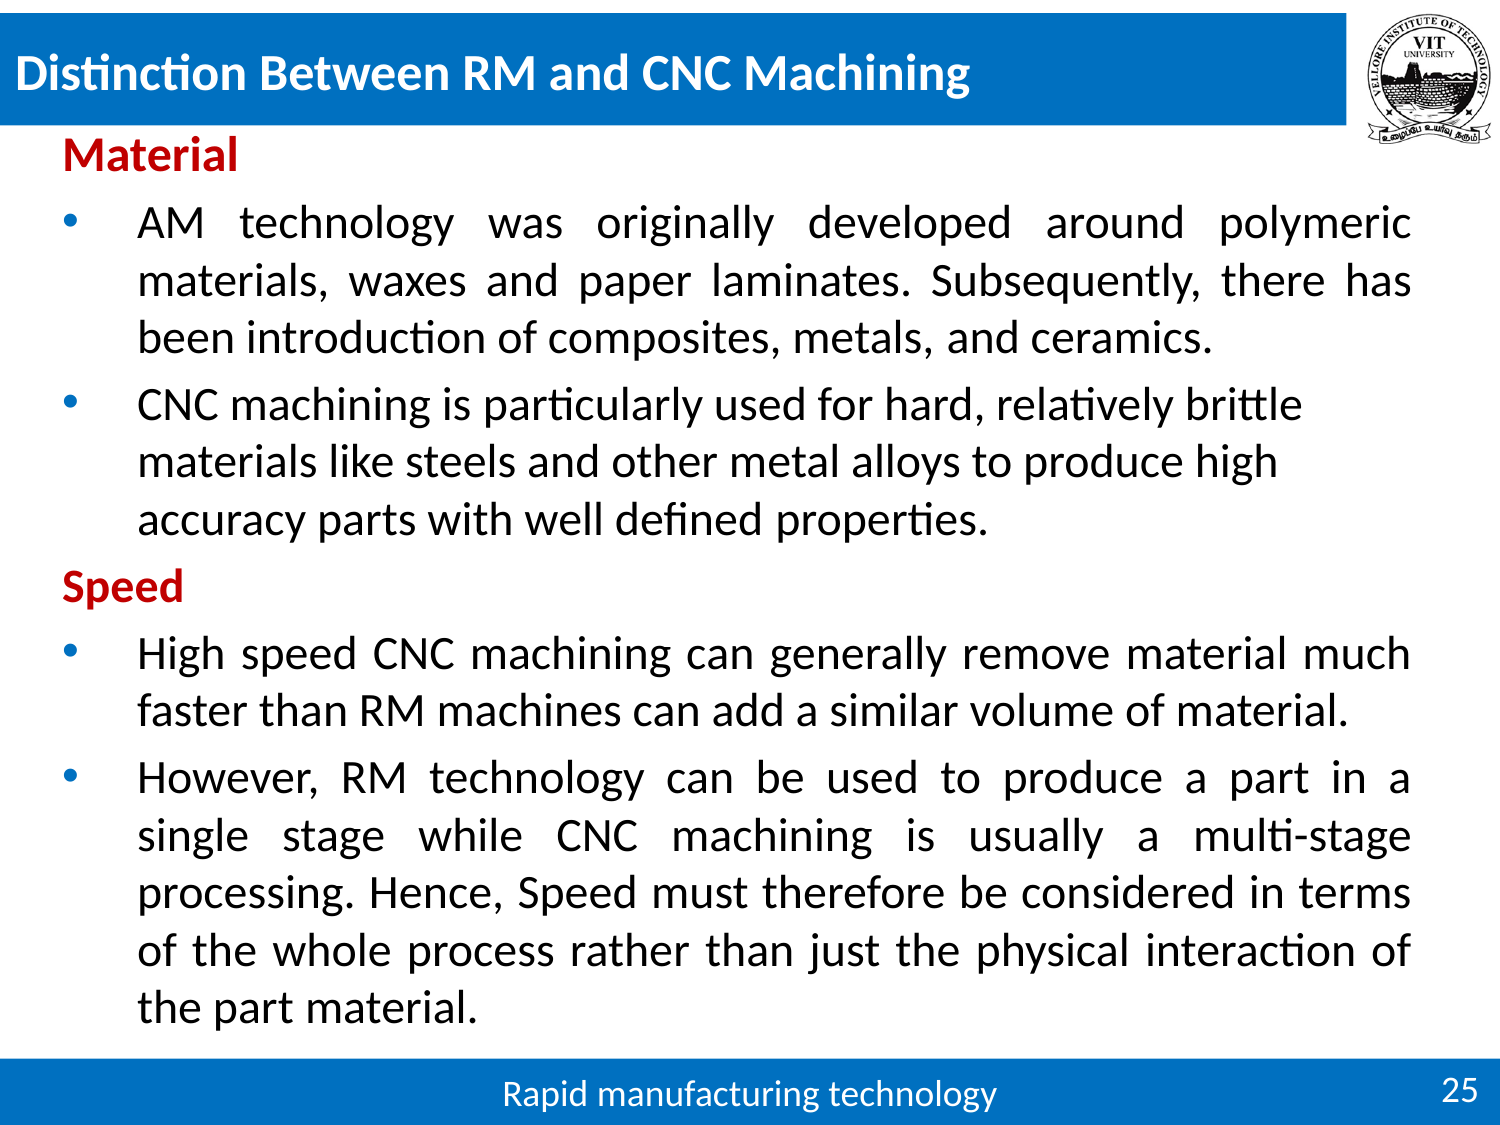

# Distinction Between RM and CNC Machining
Material
AM technology was originally developed around polymeric materials, waxes and paper laminates. Subsequently, there has been introduction of composites, metals, and ceramics.
CNC machining is particularly used for hard, relatively brittle materials like steels and other metal alloys to produce high accuracy parts with well defined properties.
Speed
High speed CNC machining can generally remove material much faster than RM machines can add a similar volume of material.
However, RM technology can be used to produce a part in a single stage while CNC machining is usually a multi-stage processing. Hence, Speed must therefore be considered in terms of the whole process rather than just the physical interaction of the part material.
25
Rapid manufacturing technology